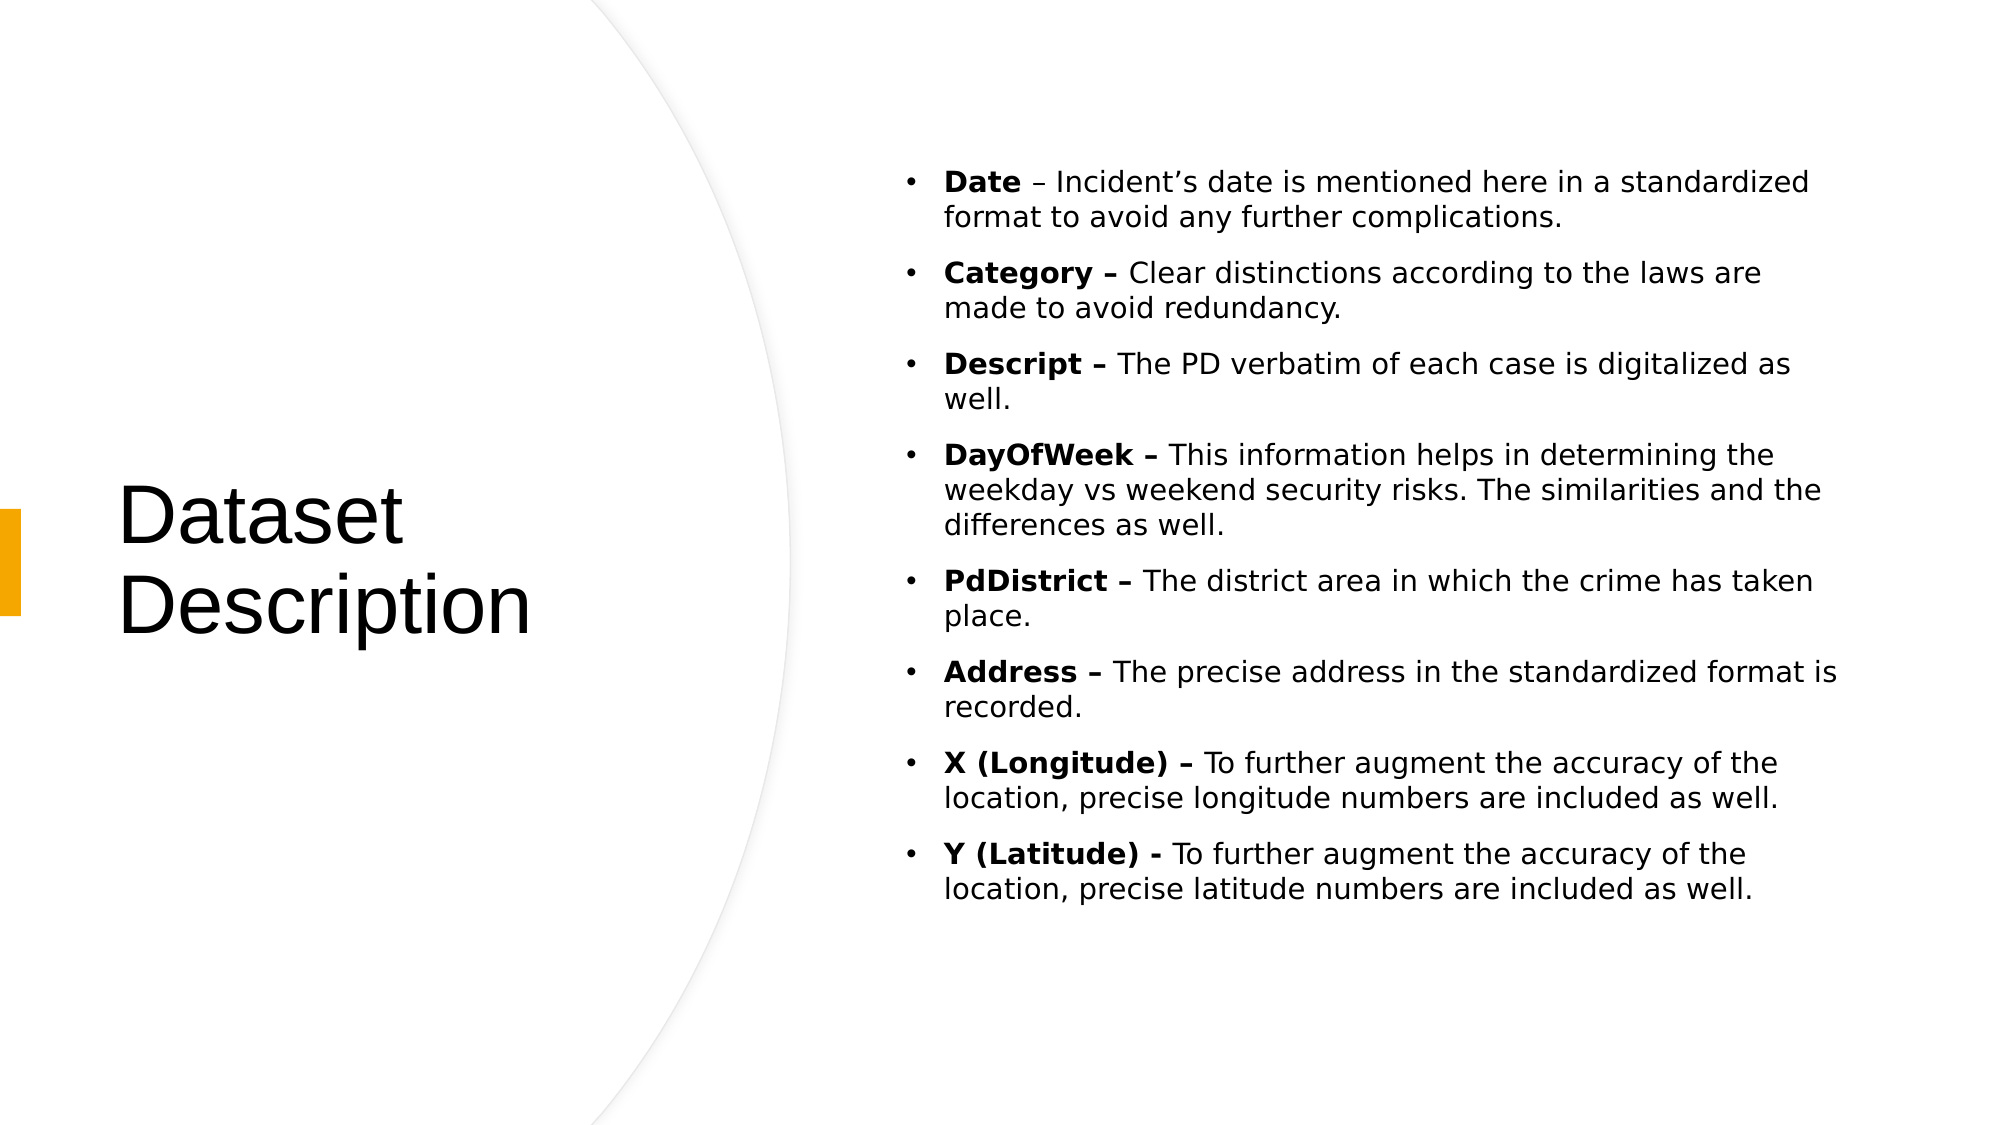

Date – Incident’s date is mentioned here in a standardized format to avoid any further complications.
Category – Clear distinctions according to the laws are made to avoid redundancy.
Descript – The PD verbatim of each case is digitalized as well.
DayOfWeek – This information helps in determining the weekday vs weekend security risks. The similarities and the differences as well.
PdDistrict – The district area in which the crime has taken place.
Address – The precise address in the standardized format is recorded.
X (Longitude) – To further augment the accuracy of the location, precise longitude numbers are included as well.
Y (Latitude) - To further augment the accuracy of the location, precise latitude numbers are included as well.

# Dataset Description